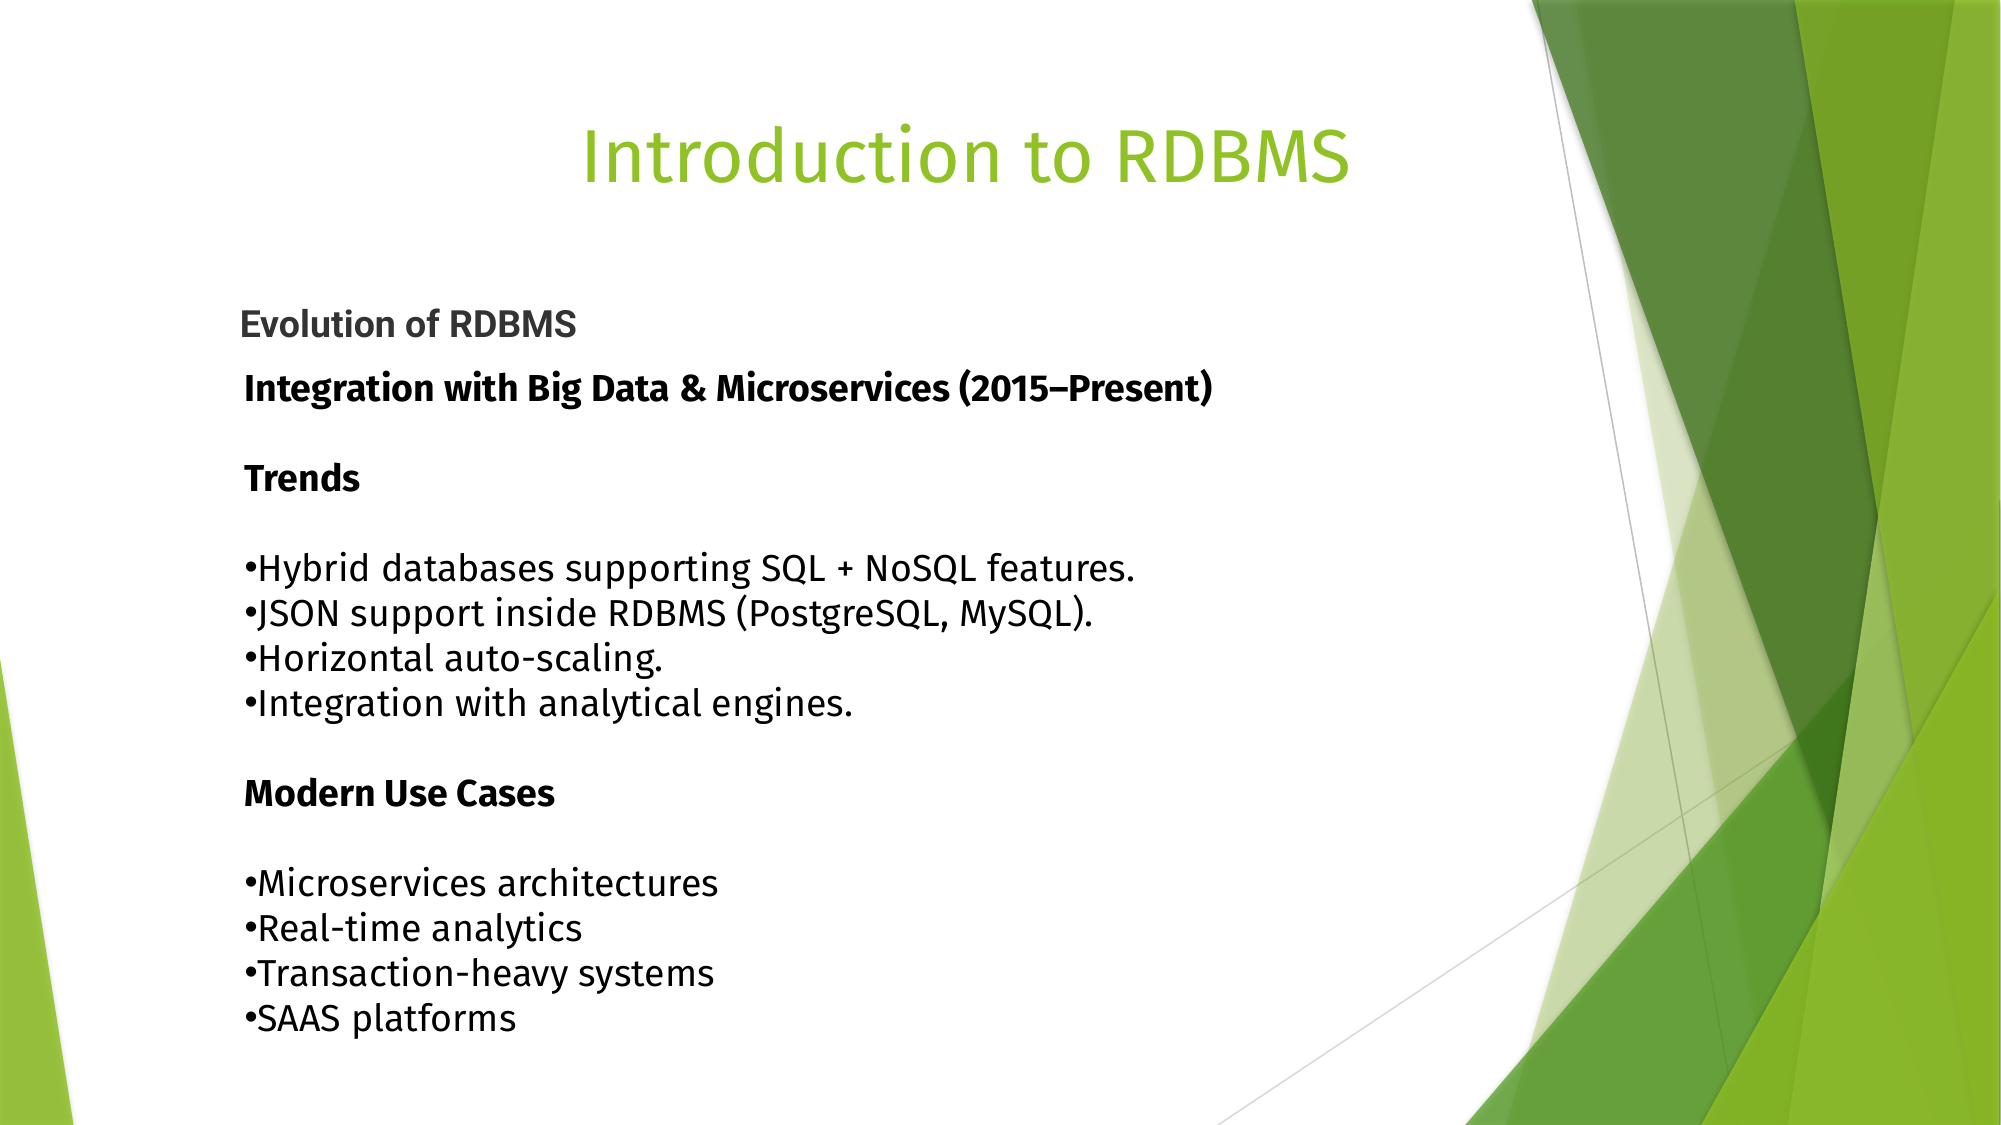

# Introduction to RDBMS
						Evolution of RDBMS
Integration with Big Data & Microservices (2015–Present)

Trends

Hybrid databases supporting SQL + NoSQL features.
JSON support inside RDBMS (PostgreSQL, MySQL).
Horizontal auto-scaling.
Integration with analytical engines.

Modern Use Cases

Microservices architectures
Real-time analytics
Transaction-heavy systems
SAAS platforms